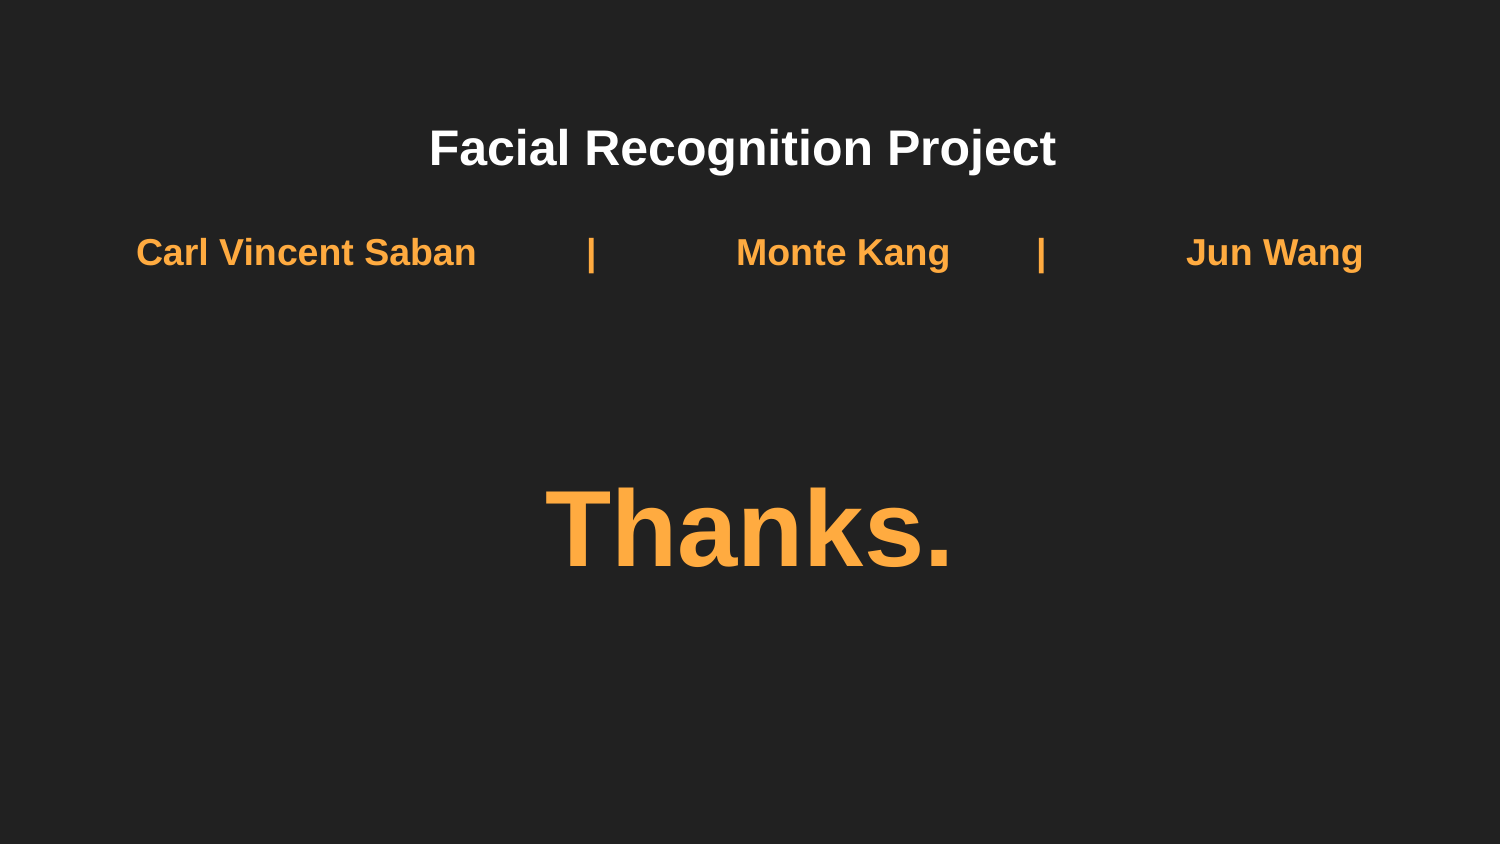

Facial Recognition Project
Carl Vincent Saban	|	Monte Kang	|	Jun Wang
# Thanks.